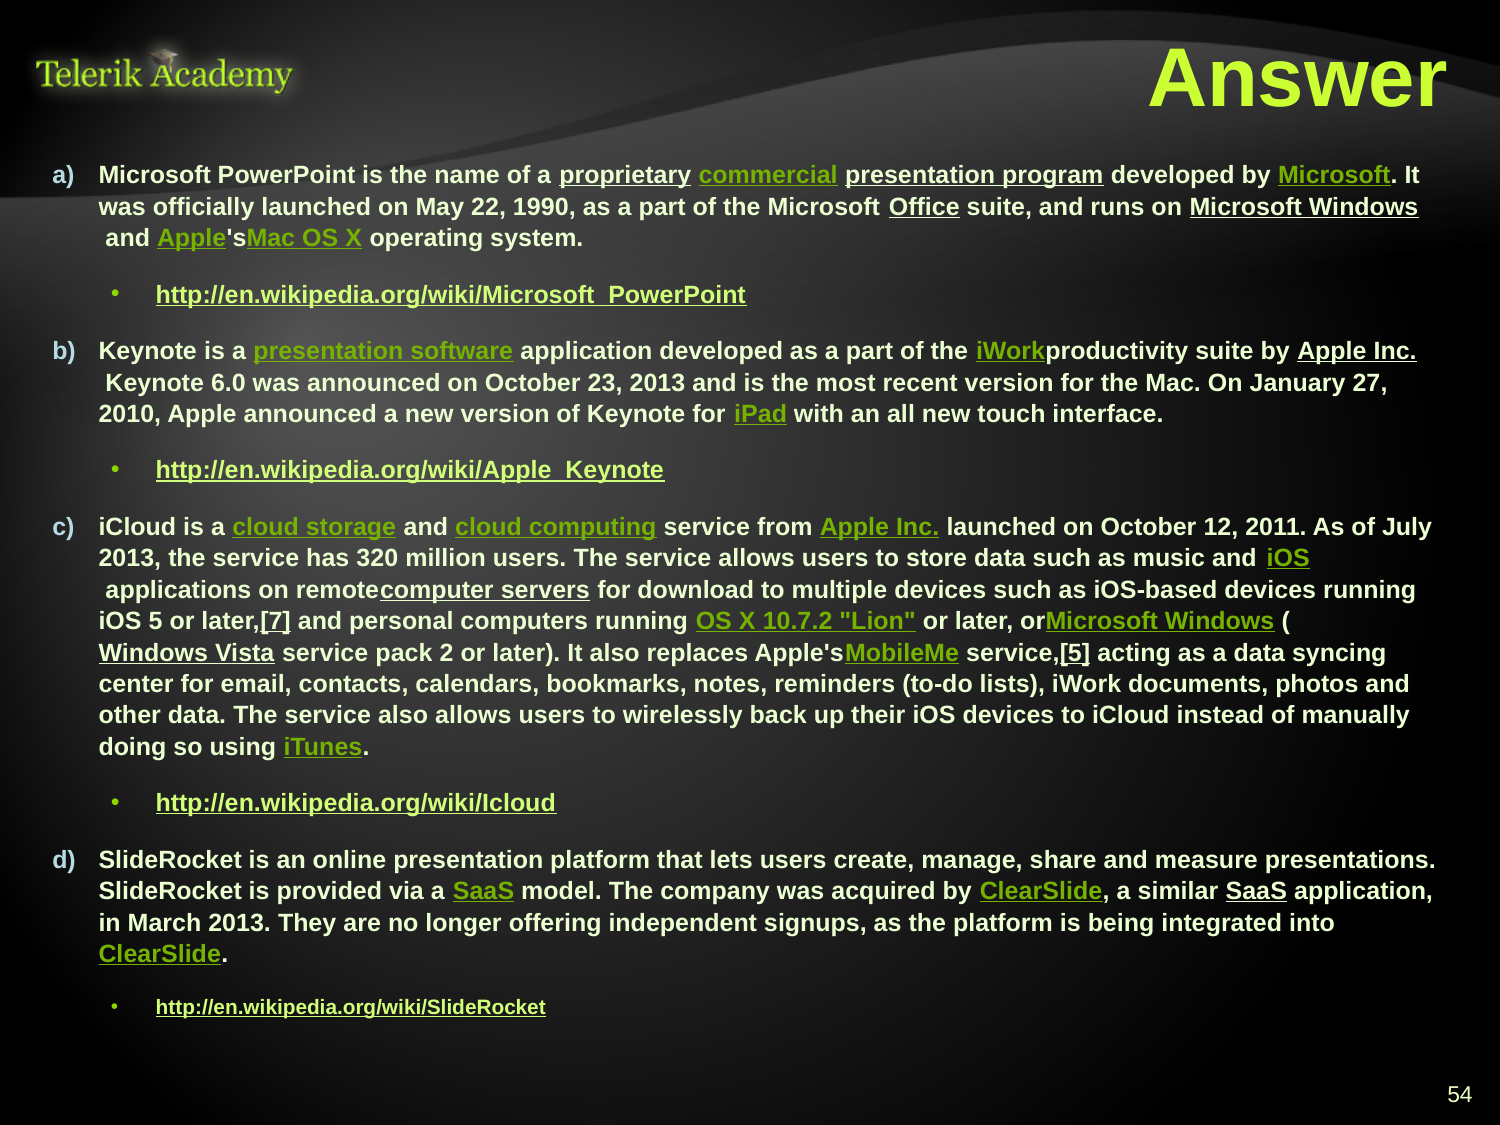

# Answer
Microsoft PowerPoint is the name of a proprietary commercial presentation program developed by Microsoft. It was officially launched on May 22, 1990, as a part of the Microsoft Office suite, and runs on Microsoft Windows and Apple'sMac OS X operating system.
http://en.wikipedia.org/wiki/Microsoft_PowerPoint
Keynote is a presentation software application developed as a part of the iWorkproductivity suite by Apple Inc. Keynote 6.0 was announced on October 23, 2013 and is the most recent version for the Mac. On January 27, 2010, Apple announced a new version of Keynote for iPad with an all new touch interface.
http://en.wikipedia.org/wiki/Apple_Keynote
iCloud is a cloud storage and cloud computing service from Apple Inc. launched on October 12, 2011. As of July 2013, the service has 320 million users. The service allows users to store data such as music and iOS applications on remotecomputer servers for download to multiple devices such as iOS-based devices running iOS 5 or later,[7] and personal computers running OS X 10.7.2 "Lion" or later, orMicrosoft Windows (Windows Vista service pack 2 or later). It also replaces Apple'sMobileMe service,[5] acting as a data syncing center for email, contacts, calendars, bookmarks, notes, reminders (to-do lists), iWork documents, photos and other data. The service also allows users to wirelessly back up their iOS devices to iCloud instead of manually doing so using iTunes.
http://en.wikipedia.org/wiki/Icloud
SlideRocket is an online presentation platform that lets users create, manage, share and measure presentations. SlideRocket is provided via a SaaS model. The company was acquired by ClearSlide, a similar SaaS application, in March 2013. They are no longer offering independent signups, as the platform is being integrated into ClearSlide.
http://en.wikipedia.org/wiki/SlideRocket

54